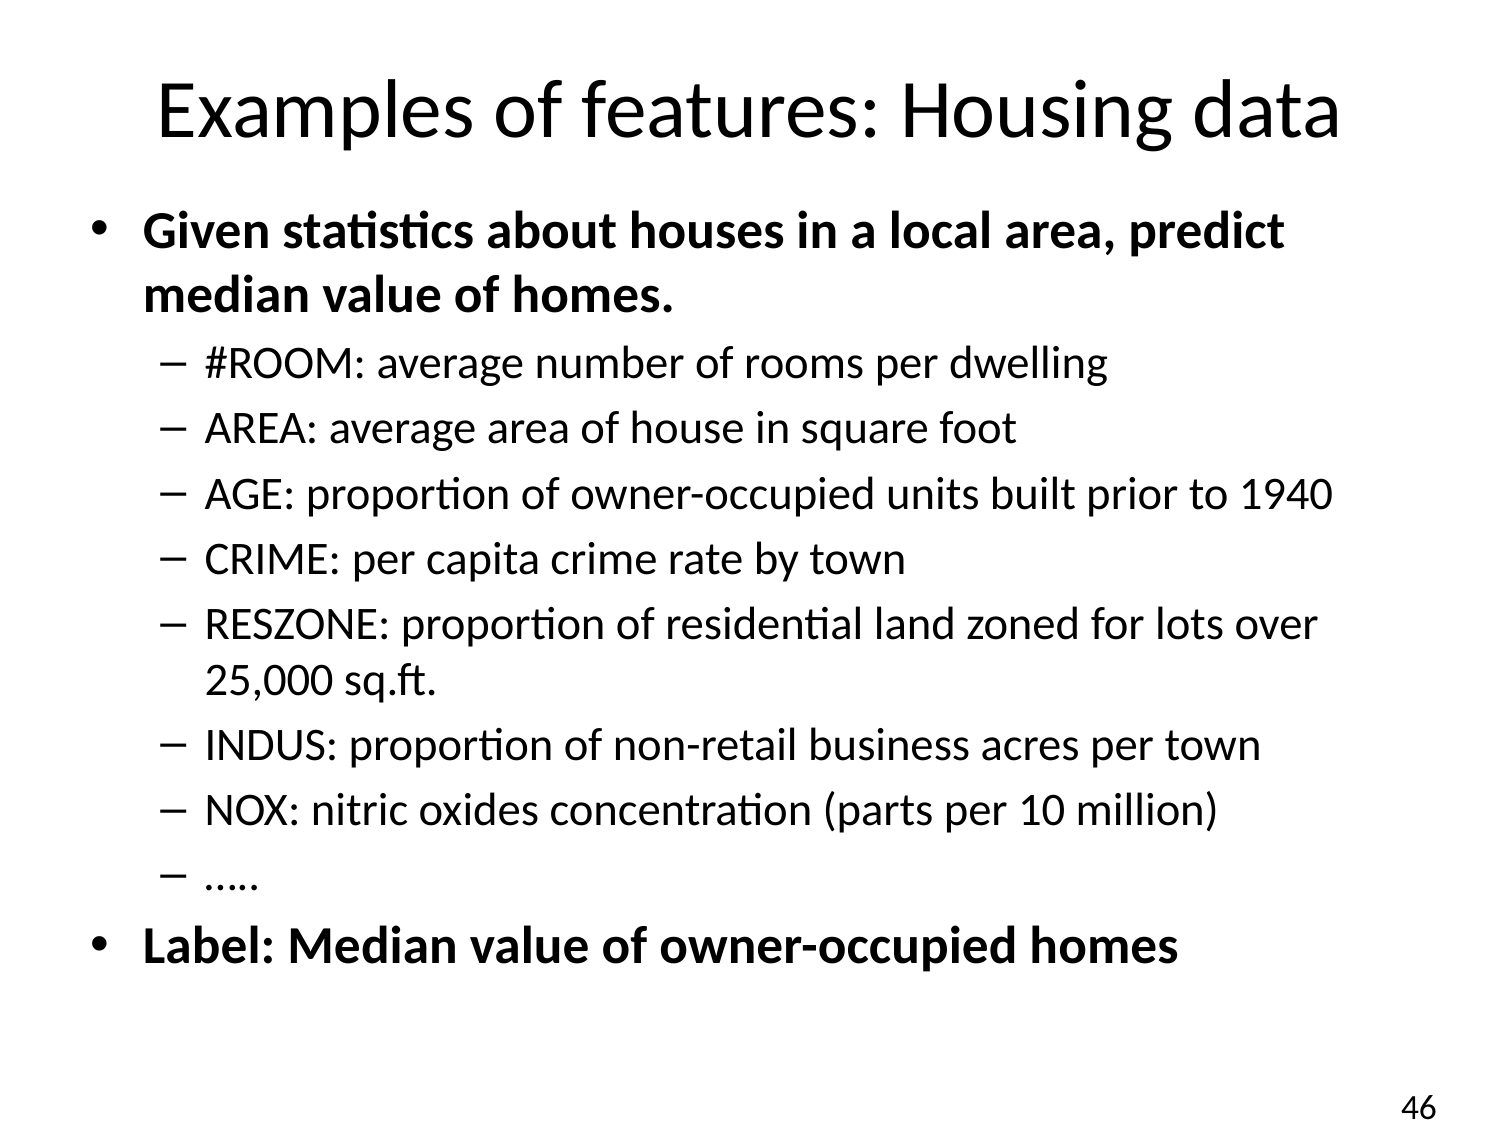

# Examples of features: Housing data
Given statistics about houses in a local area, predict median value of homes.
#ROOM: average number of rooms per dwelling
AREA: average area of house in square foot
AGE: proportion of owner-occupied units built prior to 1940
CRIME: per capita crime rate by town
RESZONE: proportion of residential land zoned for lots over 25,000 sq.ft.
INDUS: proportion of non-retail business acres per town
NOX: nitric oxides concentration (parts per 10 million)
…..
Label: Median value of owner-occupied homes